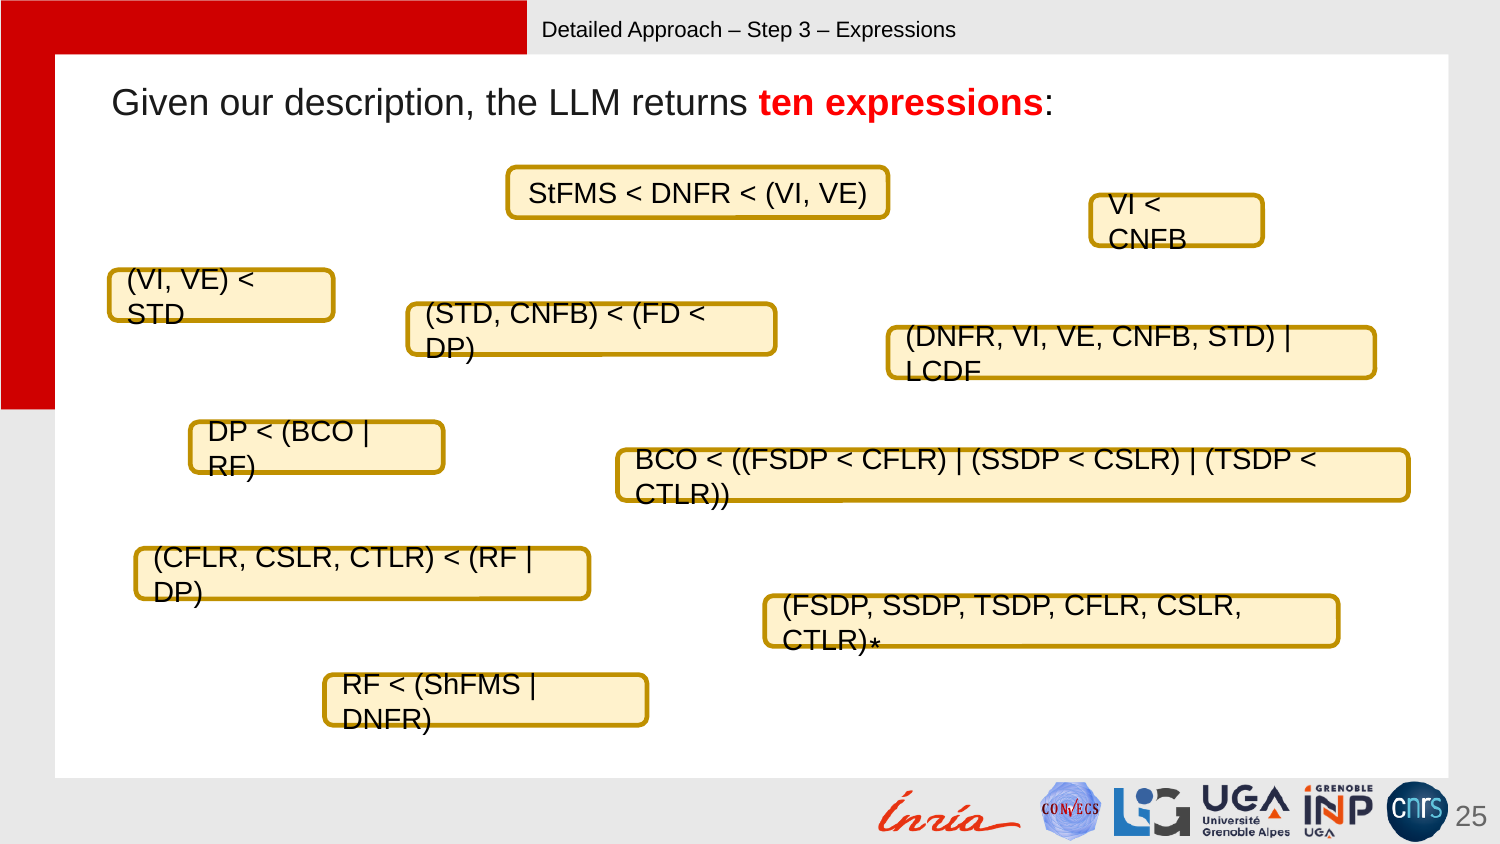

# Detailed Approach – Step 3 – Expressions
Given our description, the LLM returns ten expressions:

StFMS < DNFR < (VI, VE)
VI < CNFB
(VI, VE) < STD
(STD, CNFB) < (FD < DP)
(DNFR, VI, VE, CNFB, STD) | LCDF
DP < (BCO | RF)
BCO < ((FSDP < CFLR) | (SSDP < CSLR) | (TSDP < CTLR))
(CFLR, CSLR, CTLR) < (RF | DP)
(FSDP, SSDP, TSDP, CFLR, CSLR, CTLR)∗
RF < (ShFMS | DNFR)
25